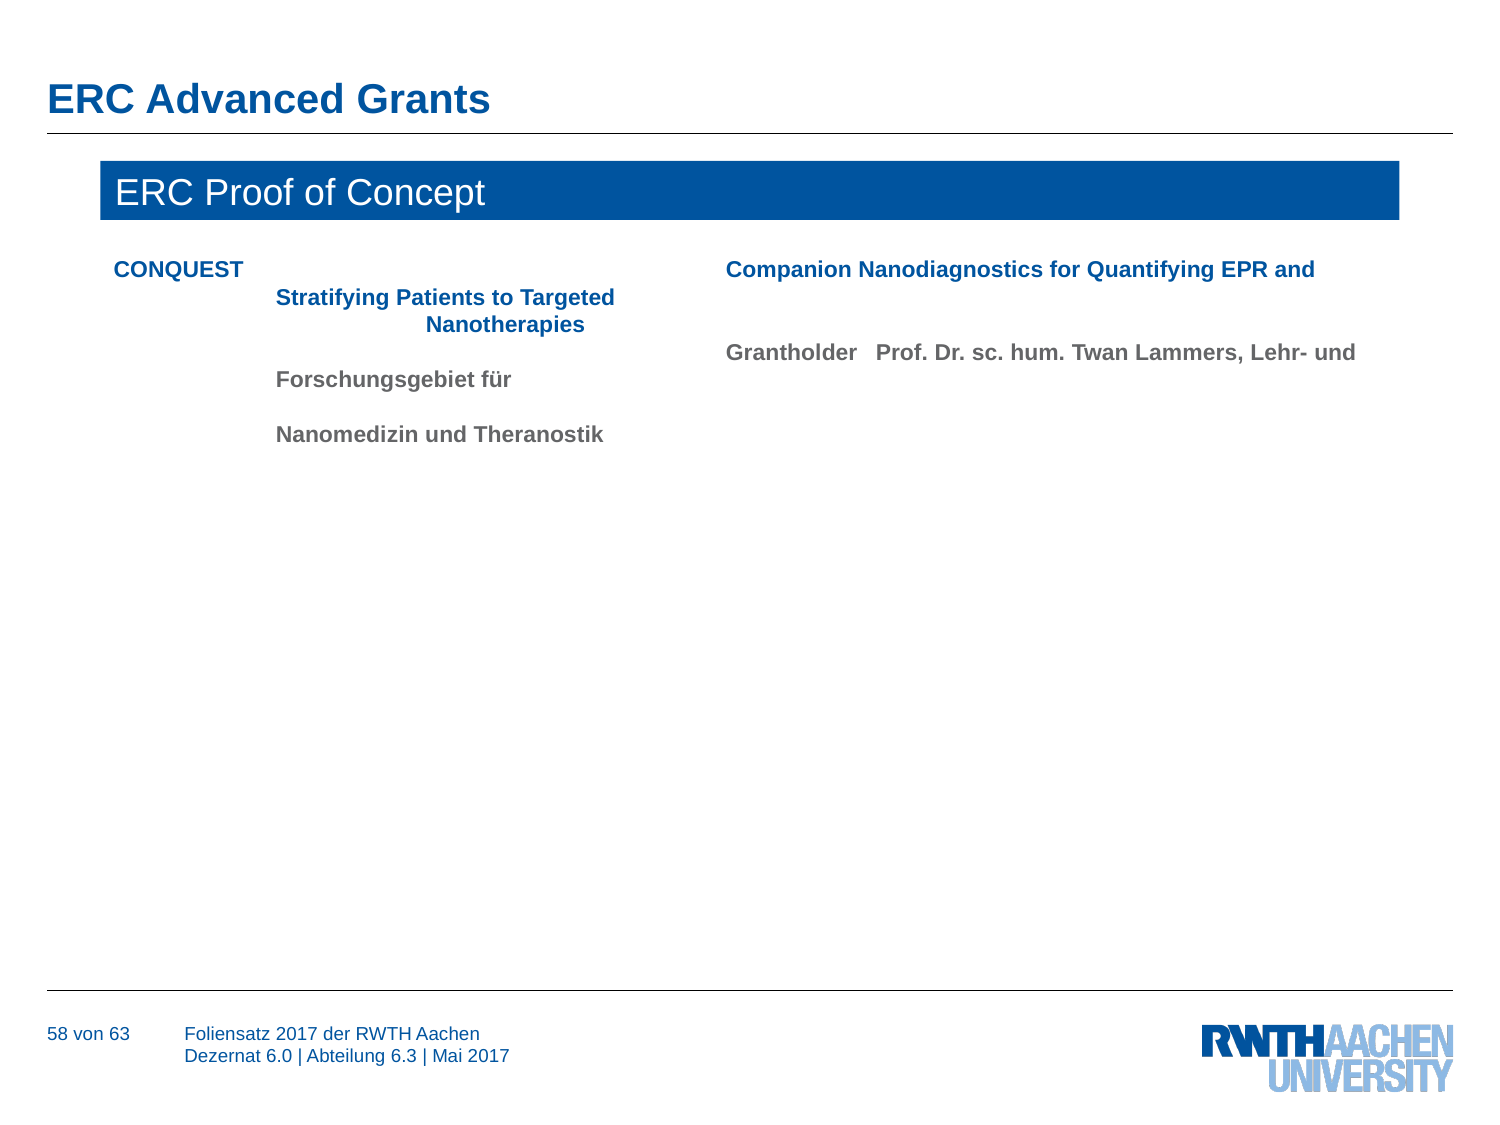

# ERC Advanced Grants
ERC Proof of Concept

CONQUEST				Companion Nanodiagnostics for Quantifying EPR and Stratifying Patients to Targeted 						Nanotherapies
				Grantholder 	Prof. Dr. sc. hum. Twan Lammers, Lehr- und Forschungsgebiet für
								Nanomedizin und Theranostik

58 von 63